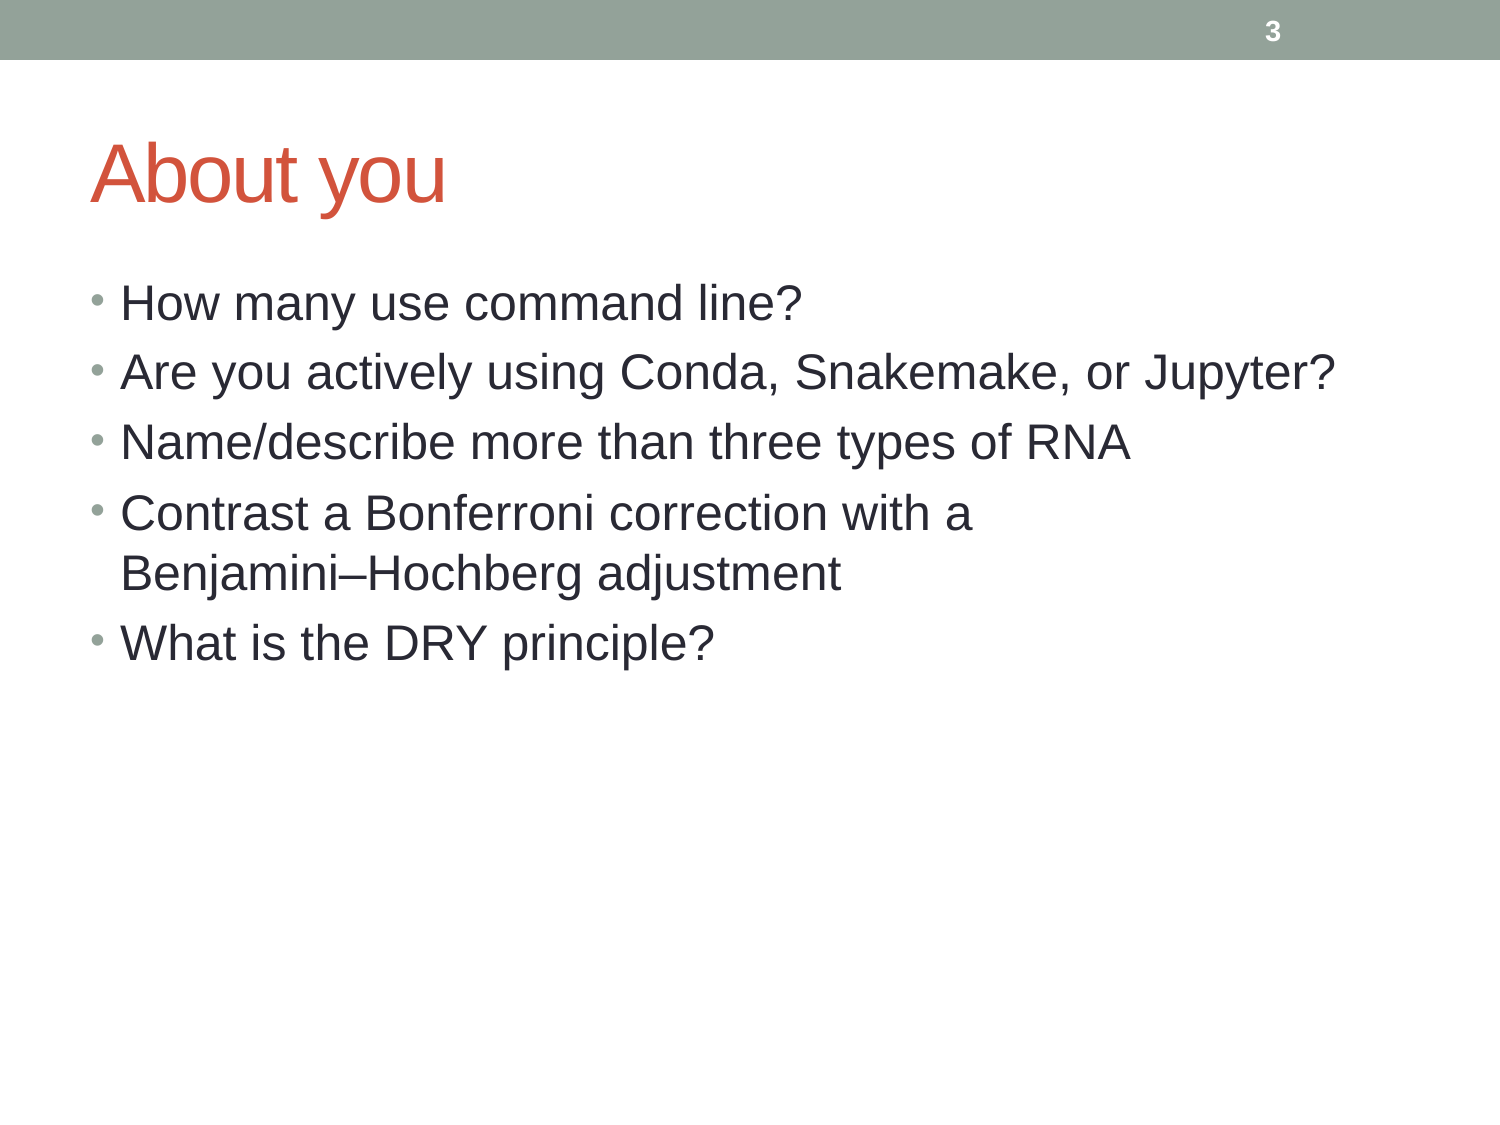

3
# About you
How many use command line?
Are you actively using Conda, Snakemake, or Jupyter?
Name/describe more than three types of RNA
Contrast a Bonferroni correction with a
Benjamini–Hochberg adjustment
What is the DRY principle?